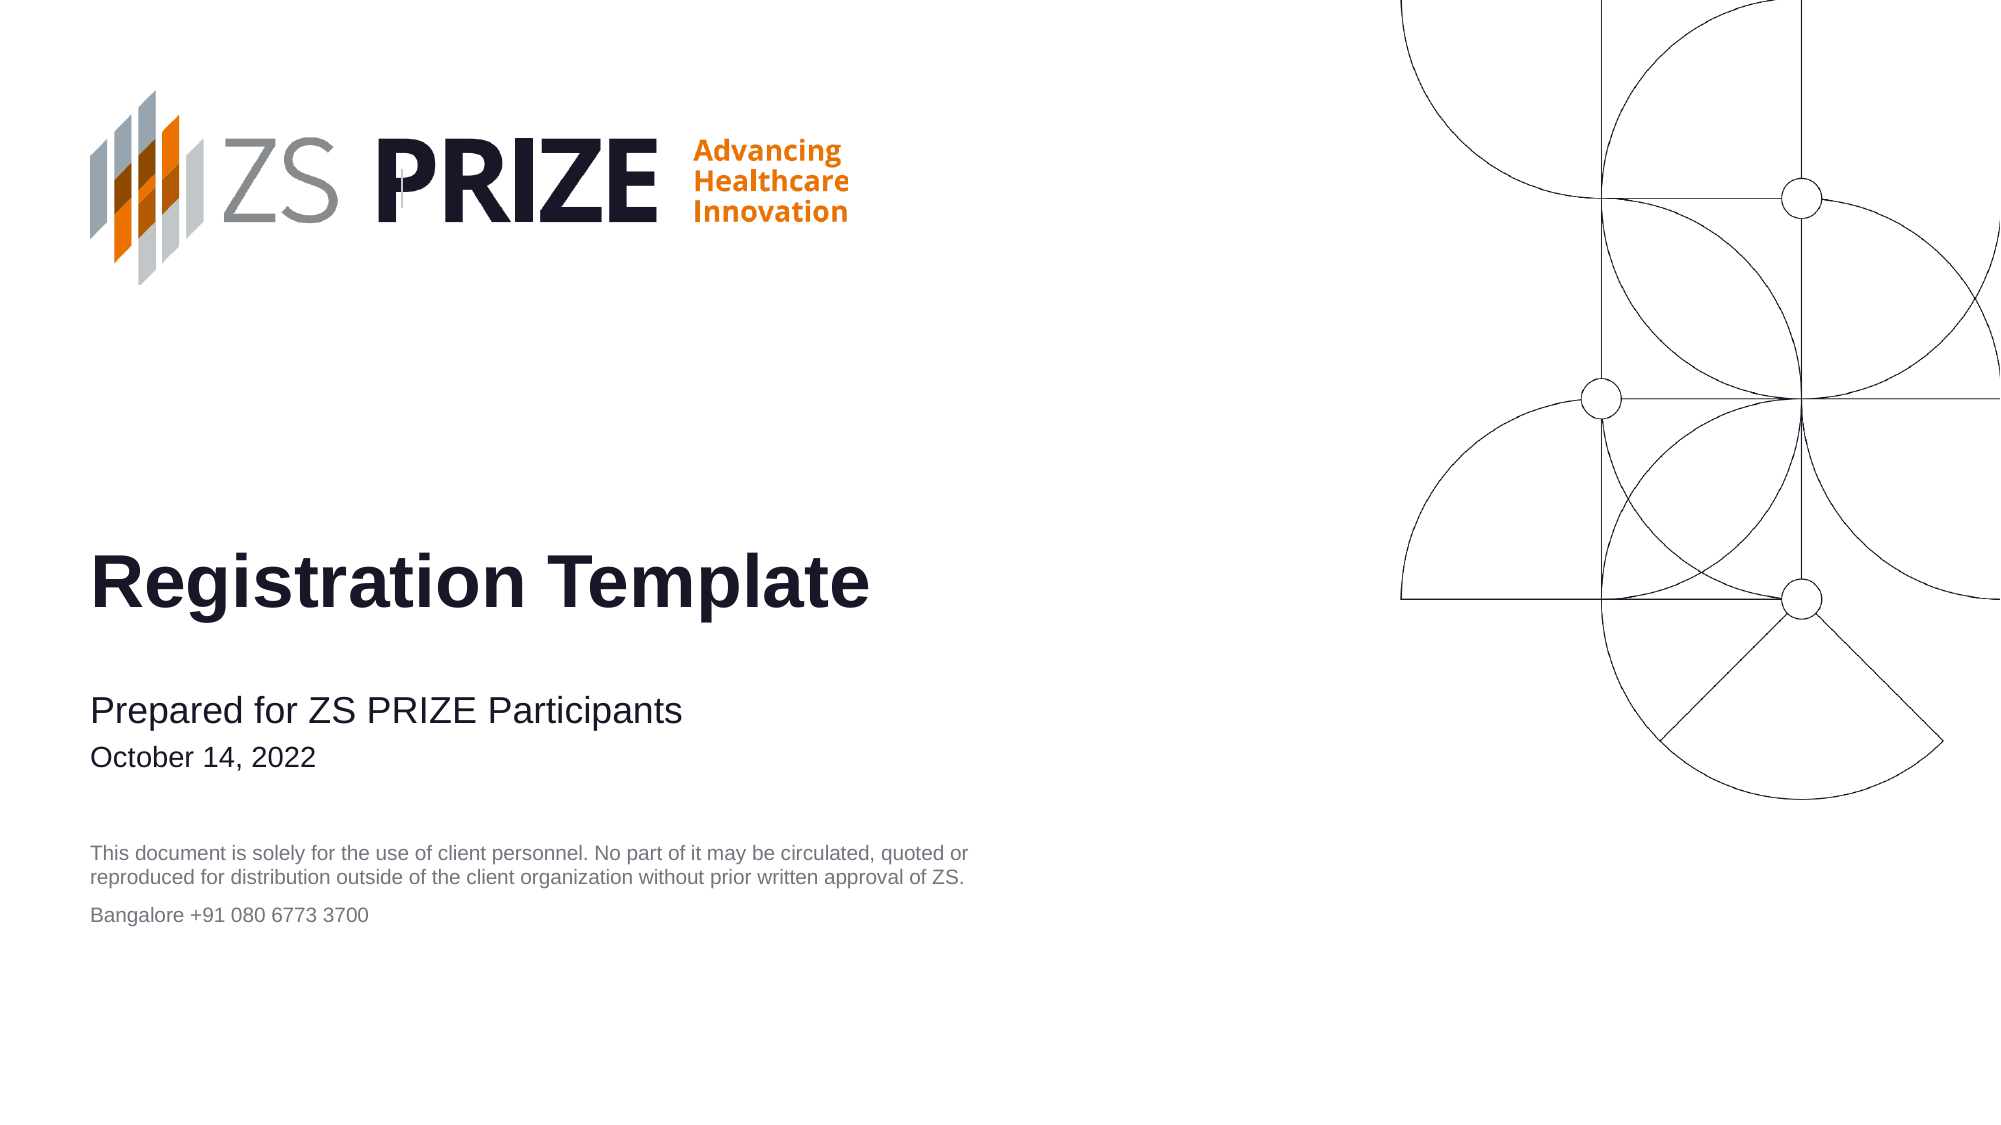

# Registration Template
Prepared for ZS PRIZE Participants
October 14, 2022
This document is solely for the use of client personnel. No part of it may be circulated, quoted or reproduced for distribution outside of the client organization without prior written approval of ZS.
Bangalore +91 080 6773 3700